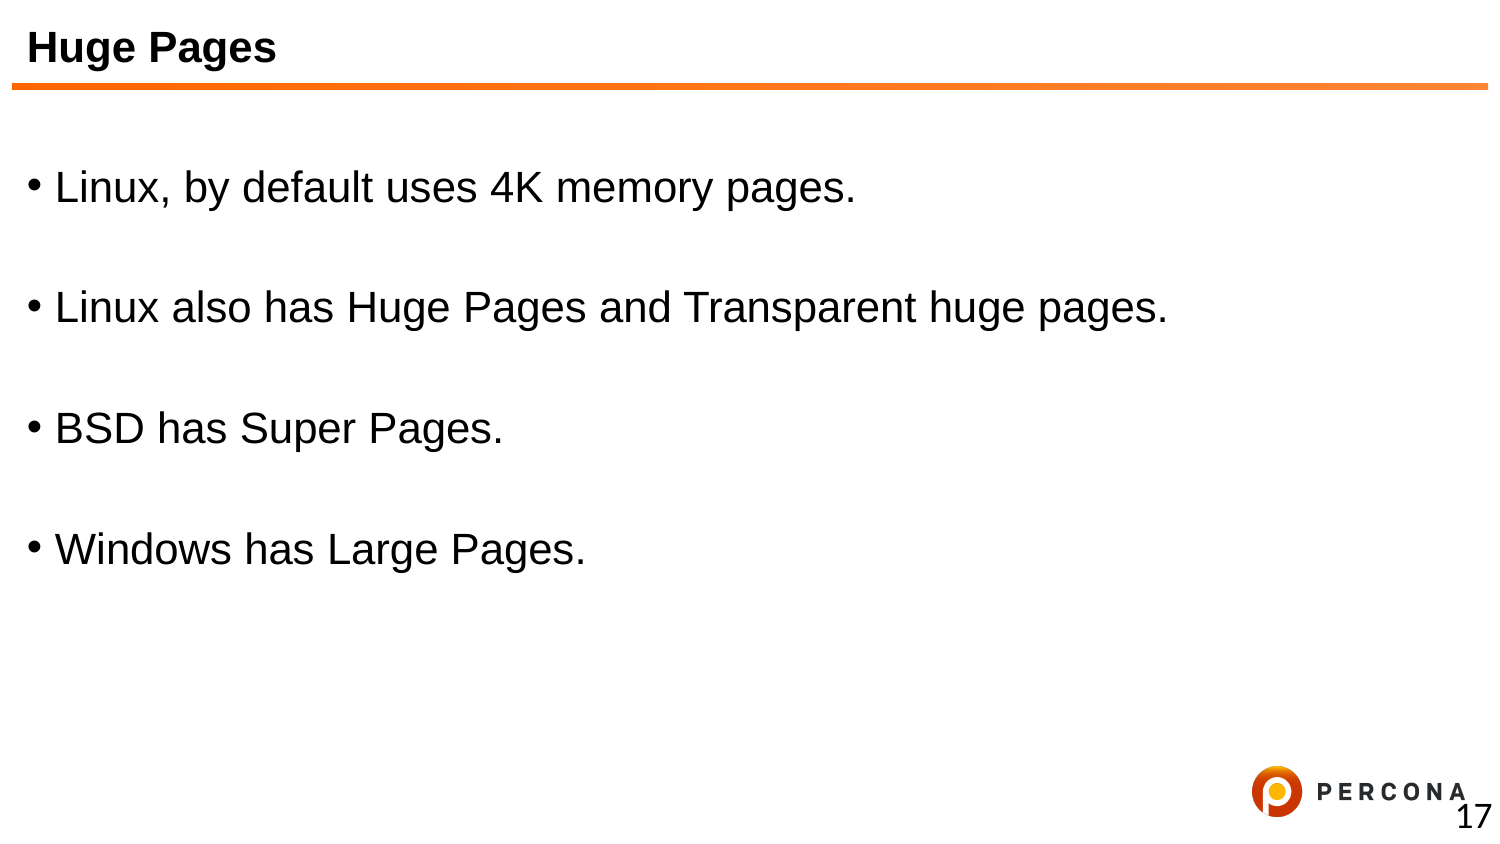

# Huge Pages
Linux, by default uses 4K memory pages.
Linux also has Huge Pages and Transparent huge pages.
BSD has Super Pages.
Windows has Large Pages.
17